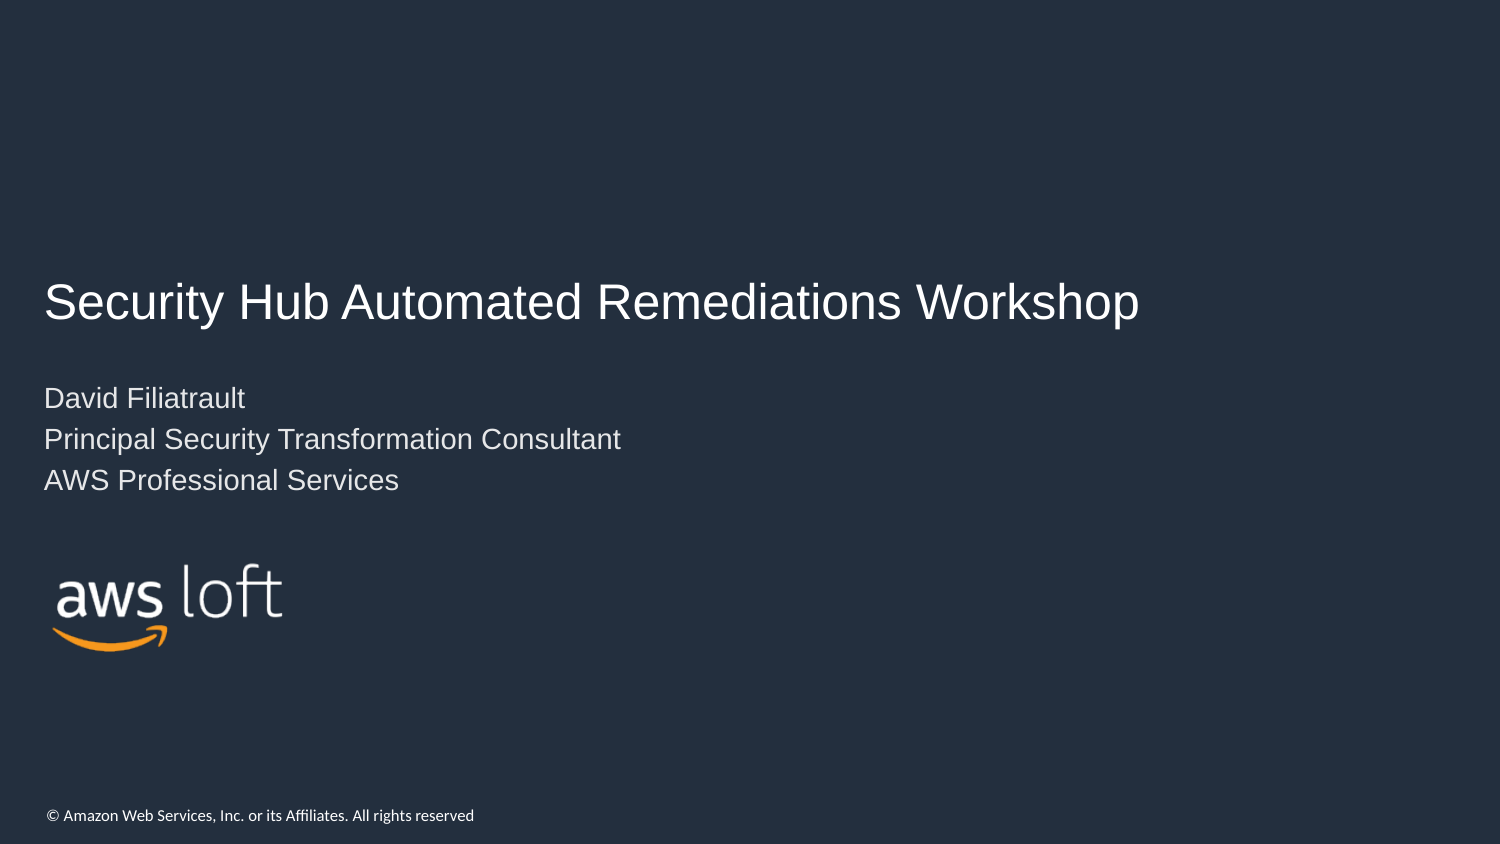

# Security Hub Automated Remediations Workshop
David Filiatrault
Principal Security Transformation Consultant
AWS Professional Services